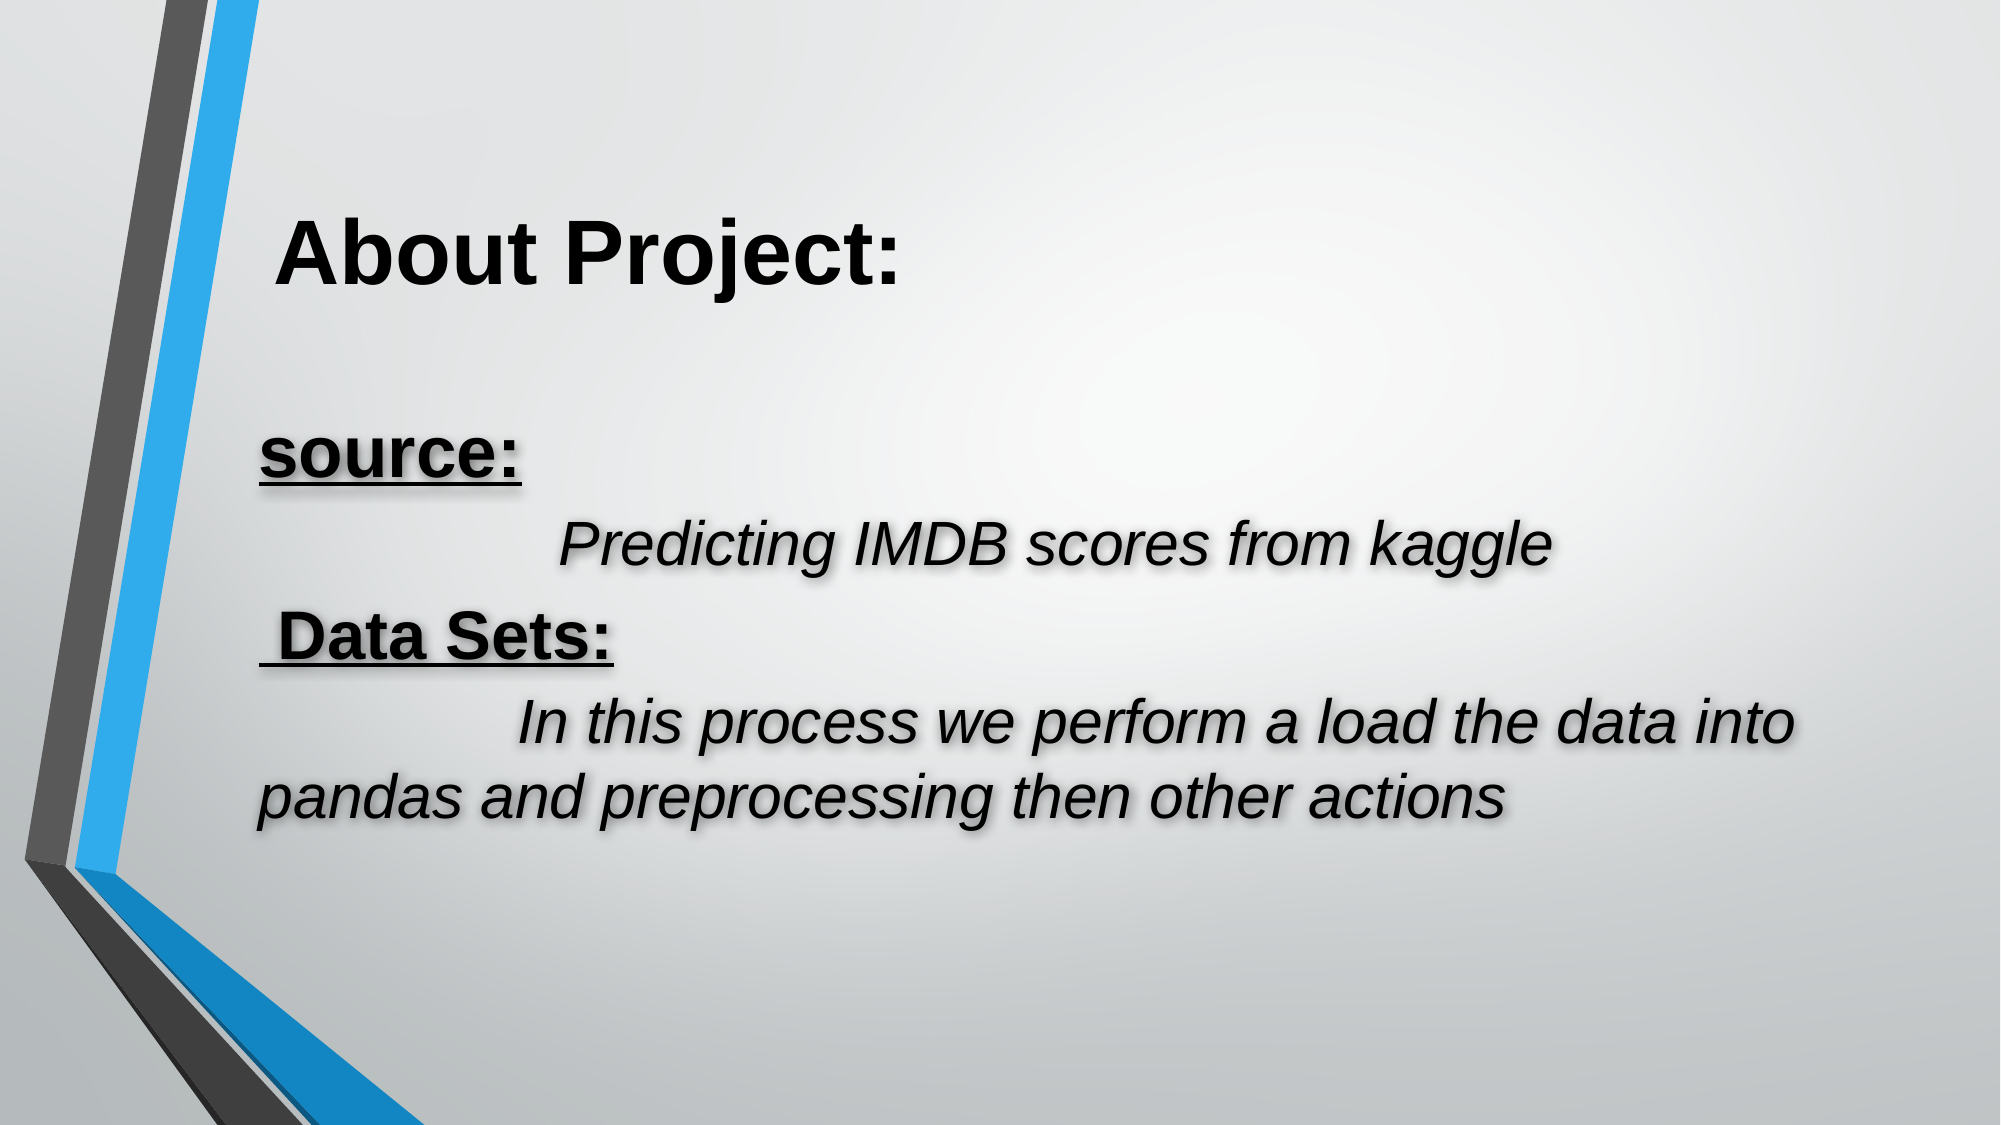

# About Project:
source:
          	Predicting IMDB scores from kaggle
 Data Sets:
               In this process we perform a load the data into pandas and preprocessing then other actions